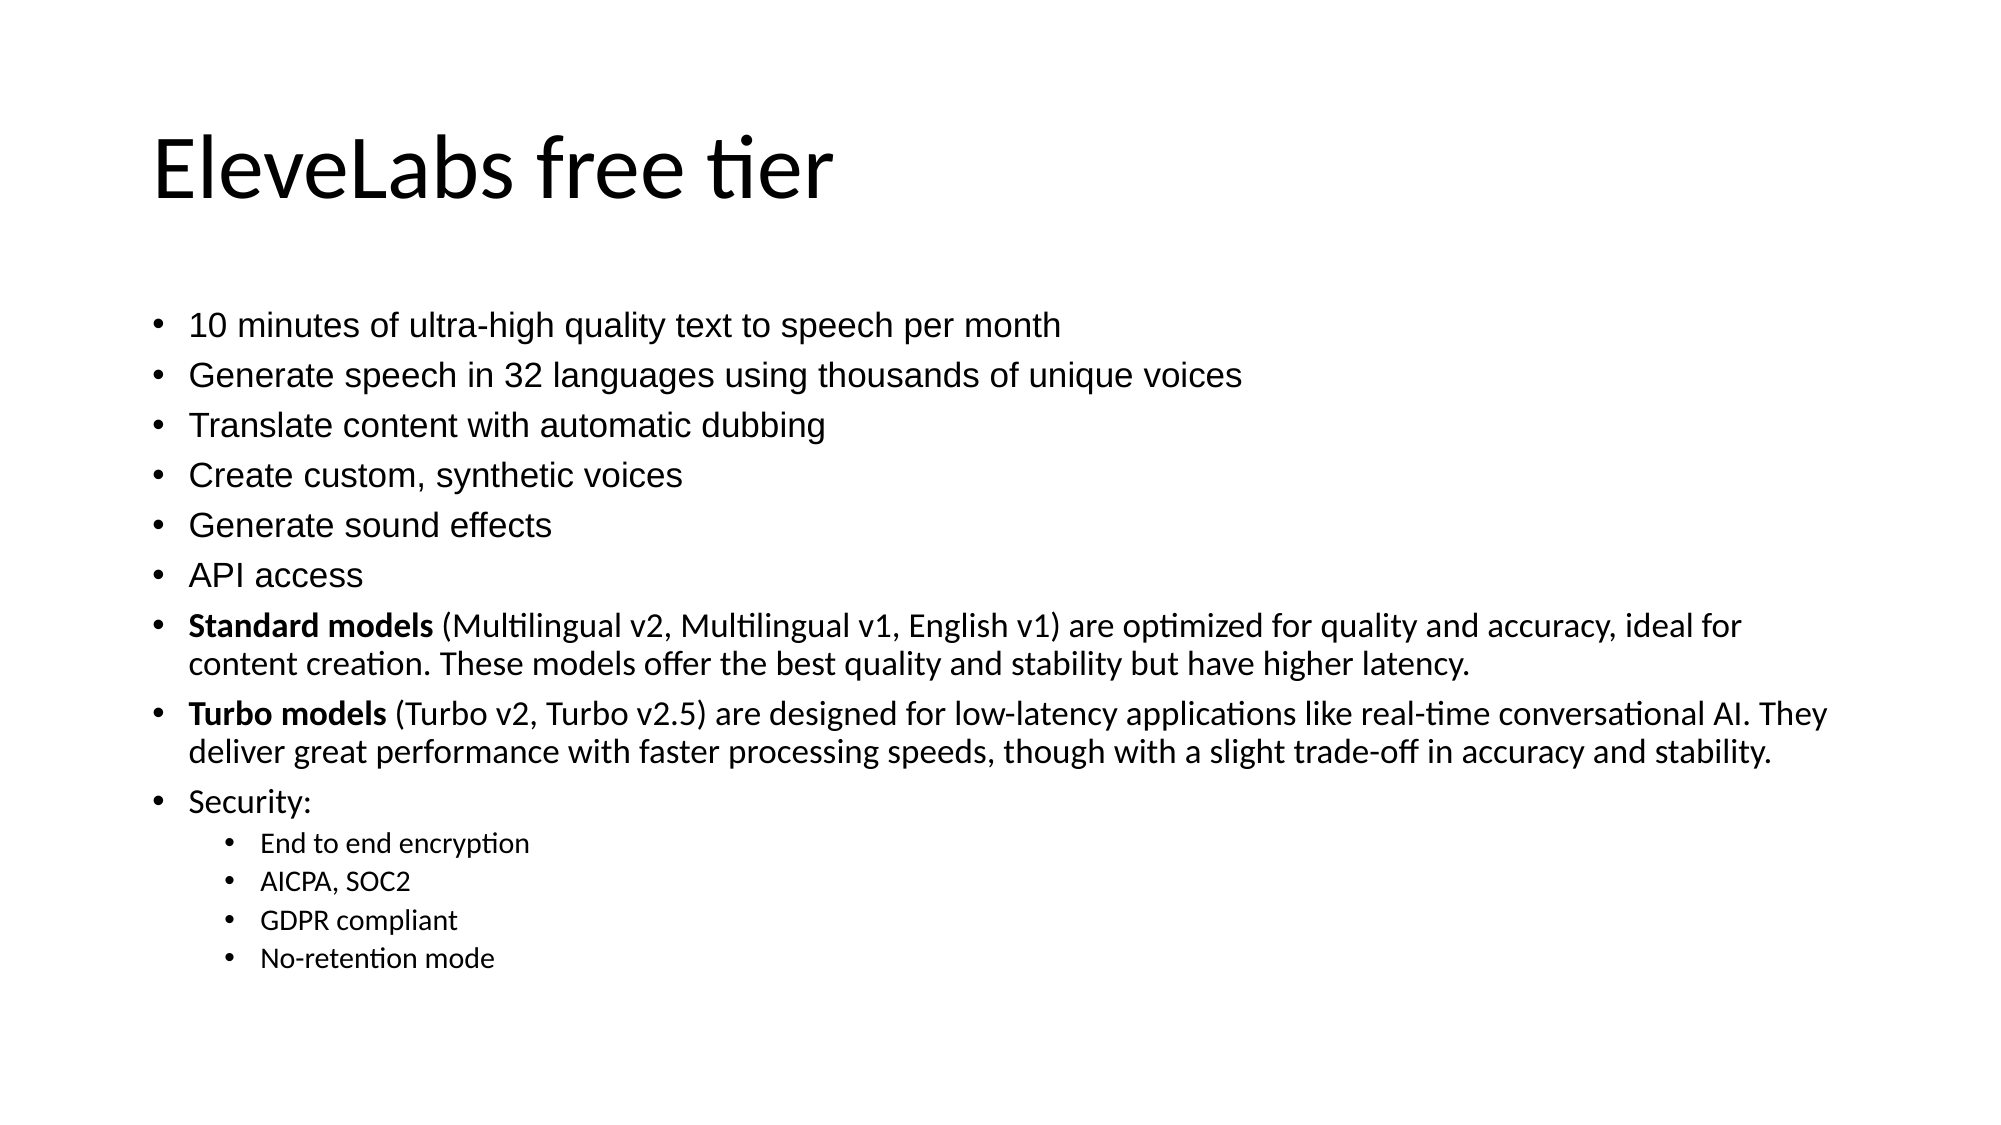

# EleveLabs free tier
10 minutes of ultra-high quality text to speech per month
Generate speech in 32 languages using thousands of unique voices
Translate content with automatic dubbing
Create custom, synthetic voices
Generate sound effects
API access
Standard models (Multilingual v2, Multilingual v1, English v1) are optimized for quality and accuracy, ideal for content creation. These models offer the best quality and stability but have higher latency.
Turbo models (Turbo v2, Turbo v2.5) are designed for low-latency applications like real-time conversational AI. They deliver great performance with faster processing speeds, though with a slight trade-off in accuracy and stability.
Security:
End to end encryption
AICPA, SOC2
GDPR compliant
No-retention mode